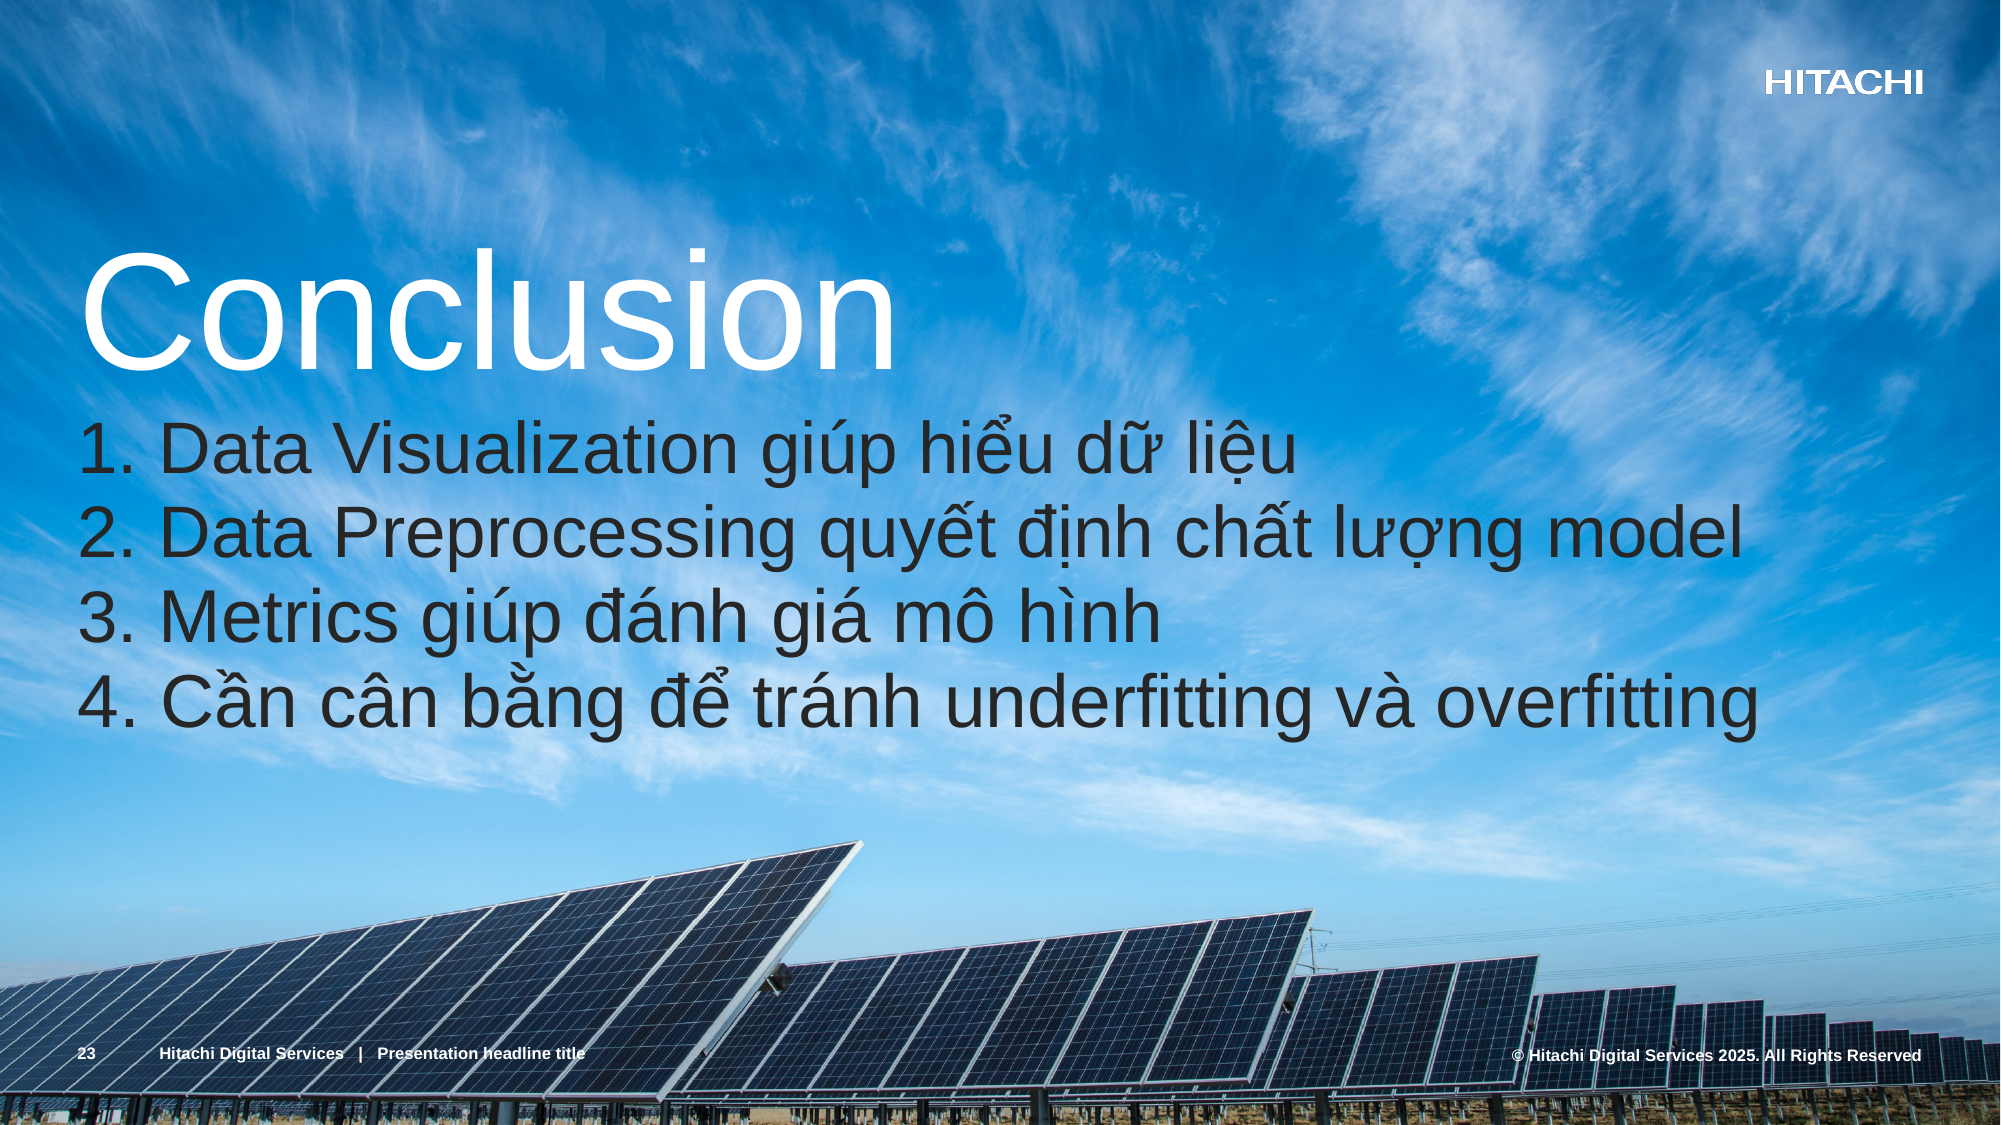

# Conclusion 1. Data Visualization giúp hiểu dữ liệu 2. Data Preprocessing quyết định chất lượng model 3. Metrics giúp đánh giá mô hình 4. Cần cân bằng để tránh underfitting và overfitting
23
Hitachi Digital Services   |   Presentation headline title